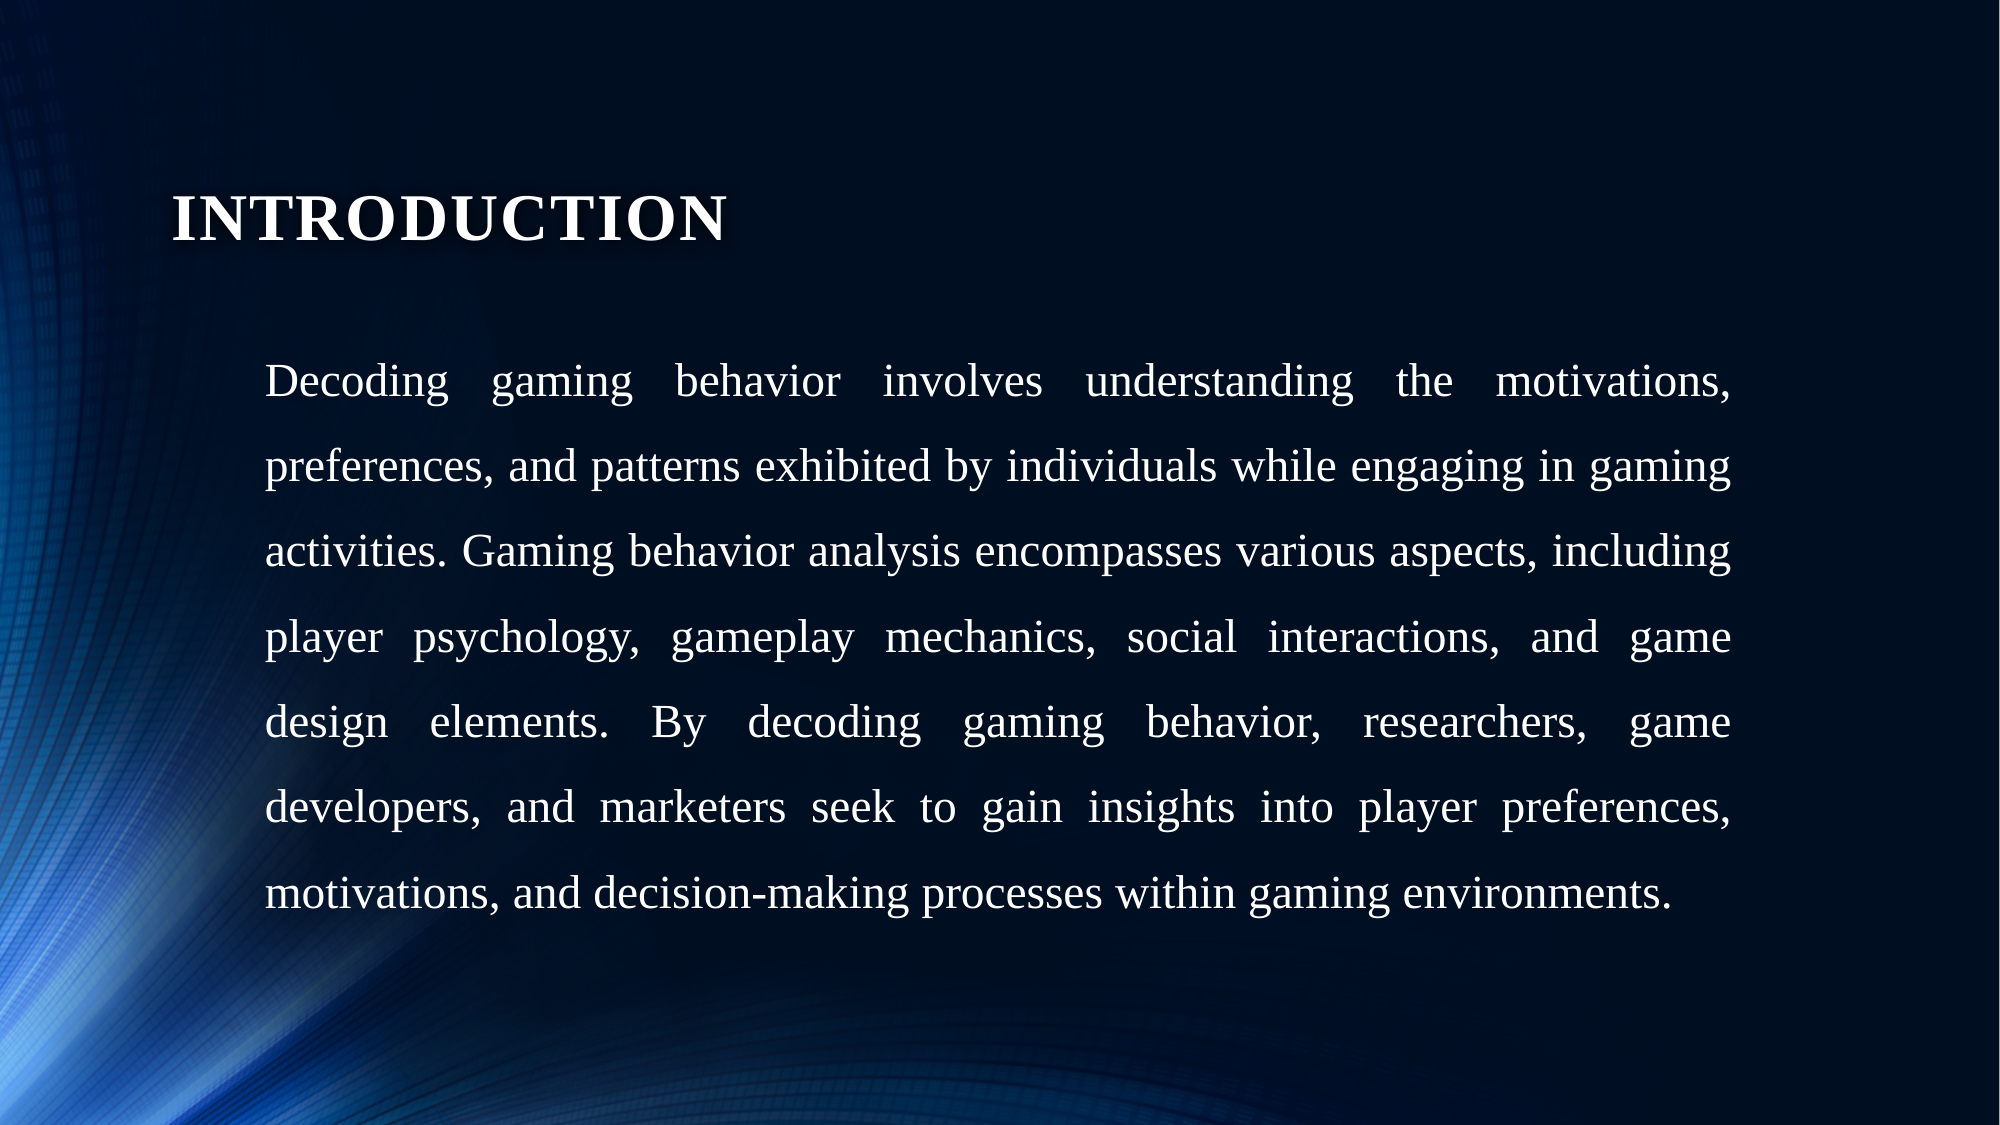

# INTRODUCTION
Decoding gaming behavior involves understanding the motivations, preferences, and patterns exhibited by individuals while engaging in gaming activities. Gaming behavior analysis encompasses various aspects, including player psychology, gameplay mechanics, social interactions, and game design elements. By decoding gaming behavior, researchers, game developers, and marketers seek to gain insights into player preferences, motivations, and decision-making processes within gaming environments.